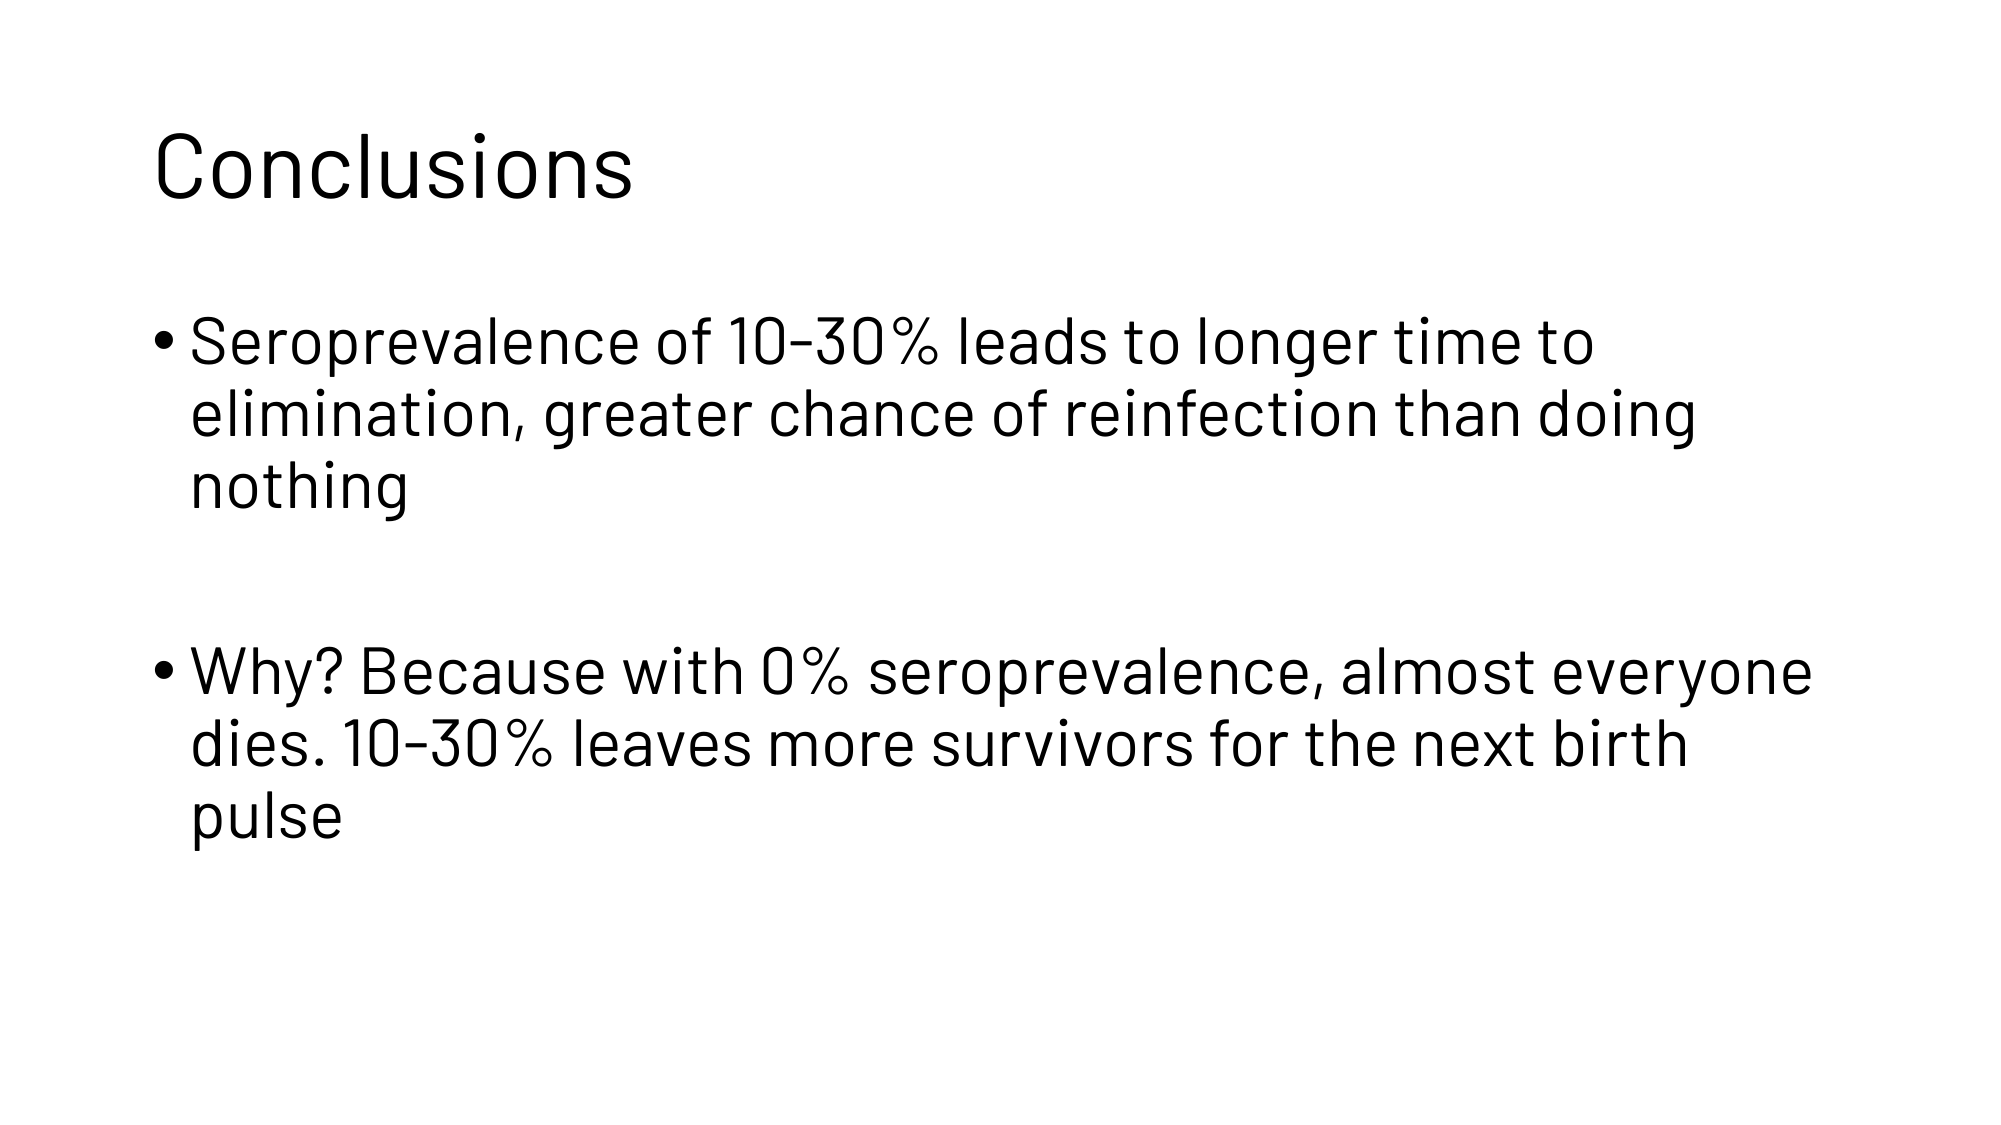

# Conclusions
Seroprevalence of 10-30% leads to longer time to elimination, greater chance of reinfection than doing nothing

Why? Because with 0% seroprevalence, almost everyone dies. 10-30% leaves more survivors for the next birth pulse